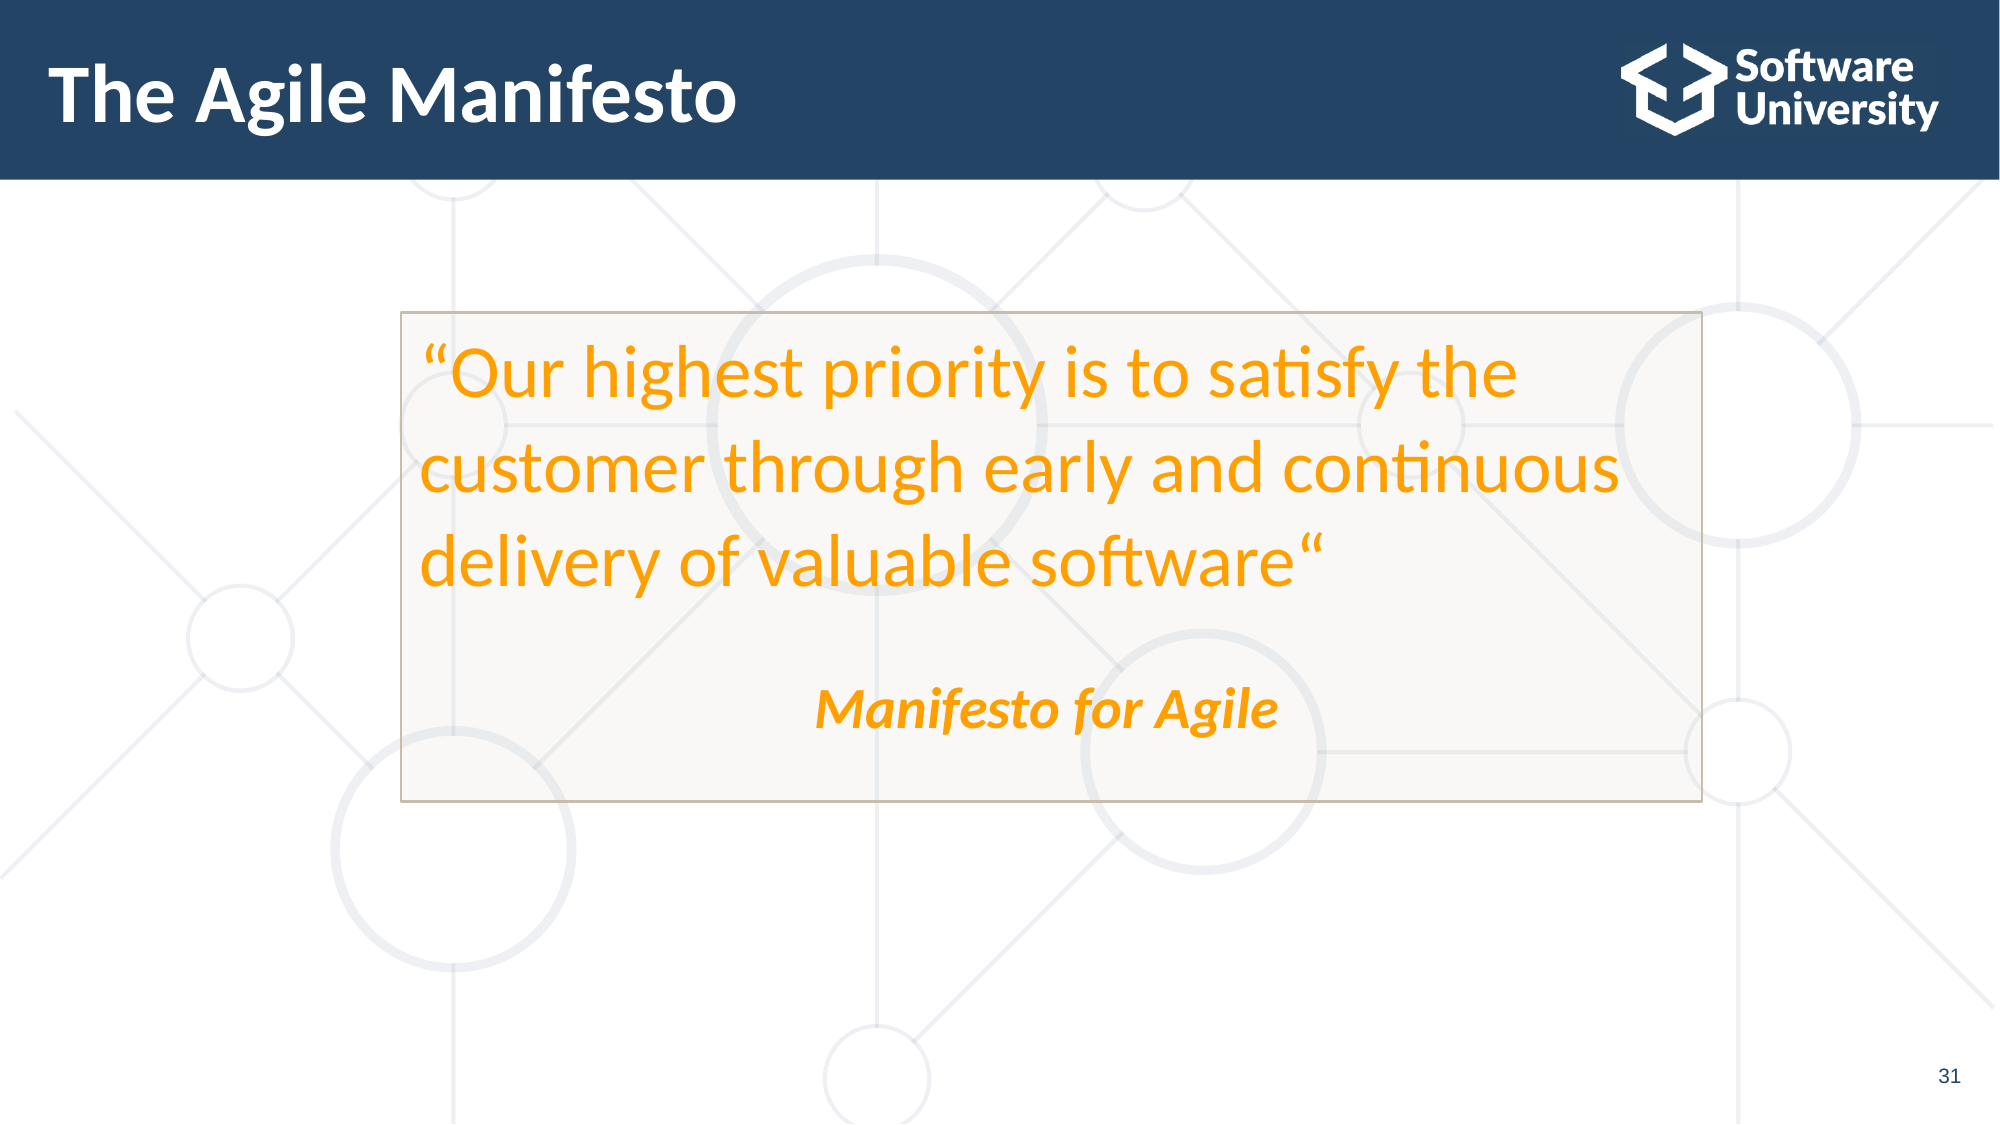

# The Agile Manifesto
“Our highest priority is to satisfy the
customer through early and continuous
delivery of valuable software“

Manifesto for Agile
31